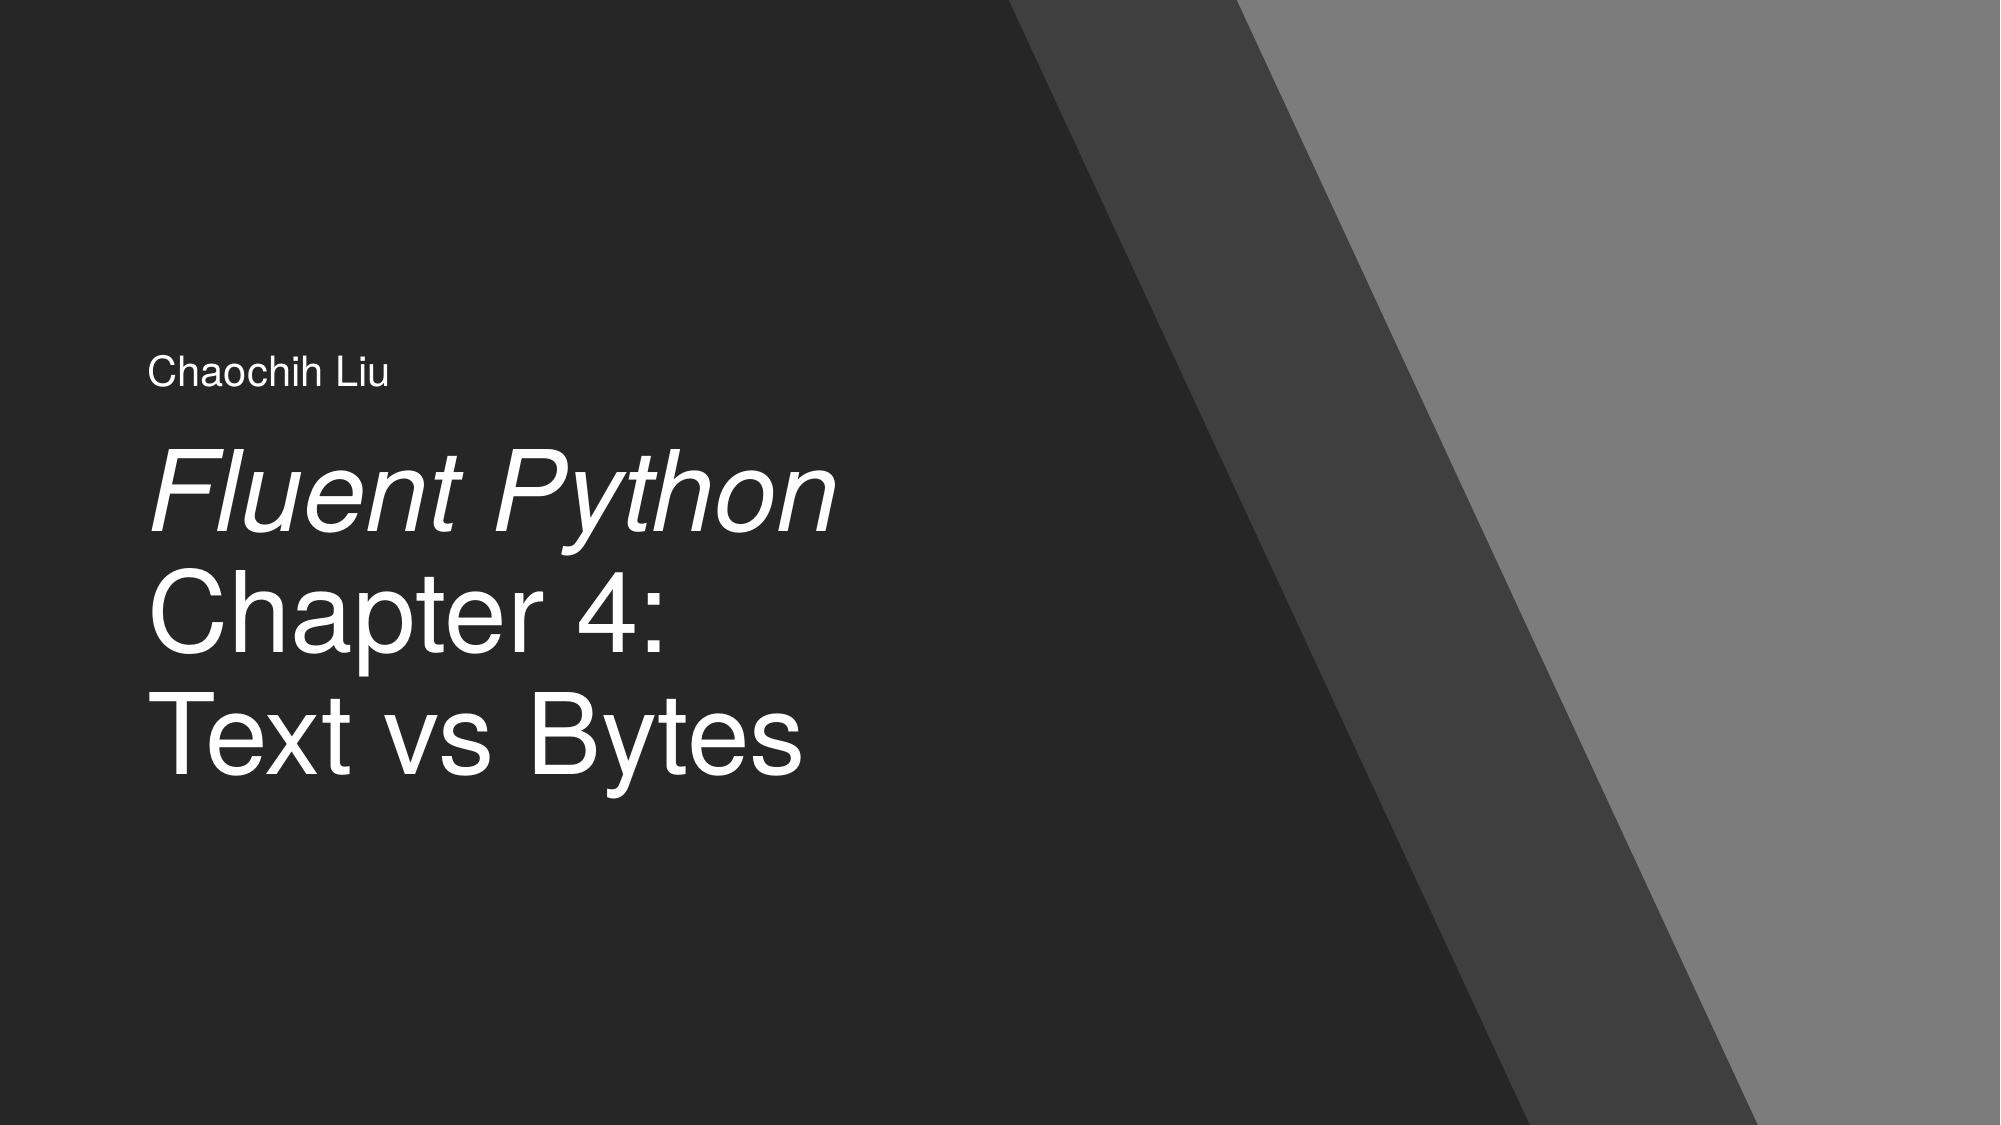

Chaochih Liu
# Fluent Python Chapter 4: Text vs Bytes